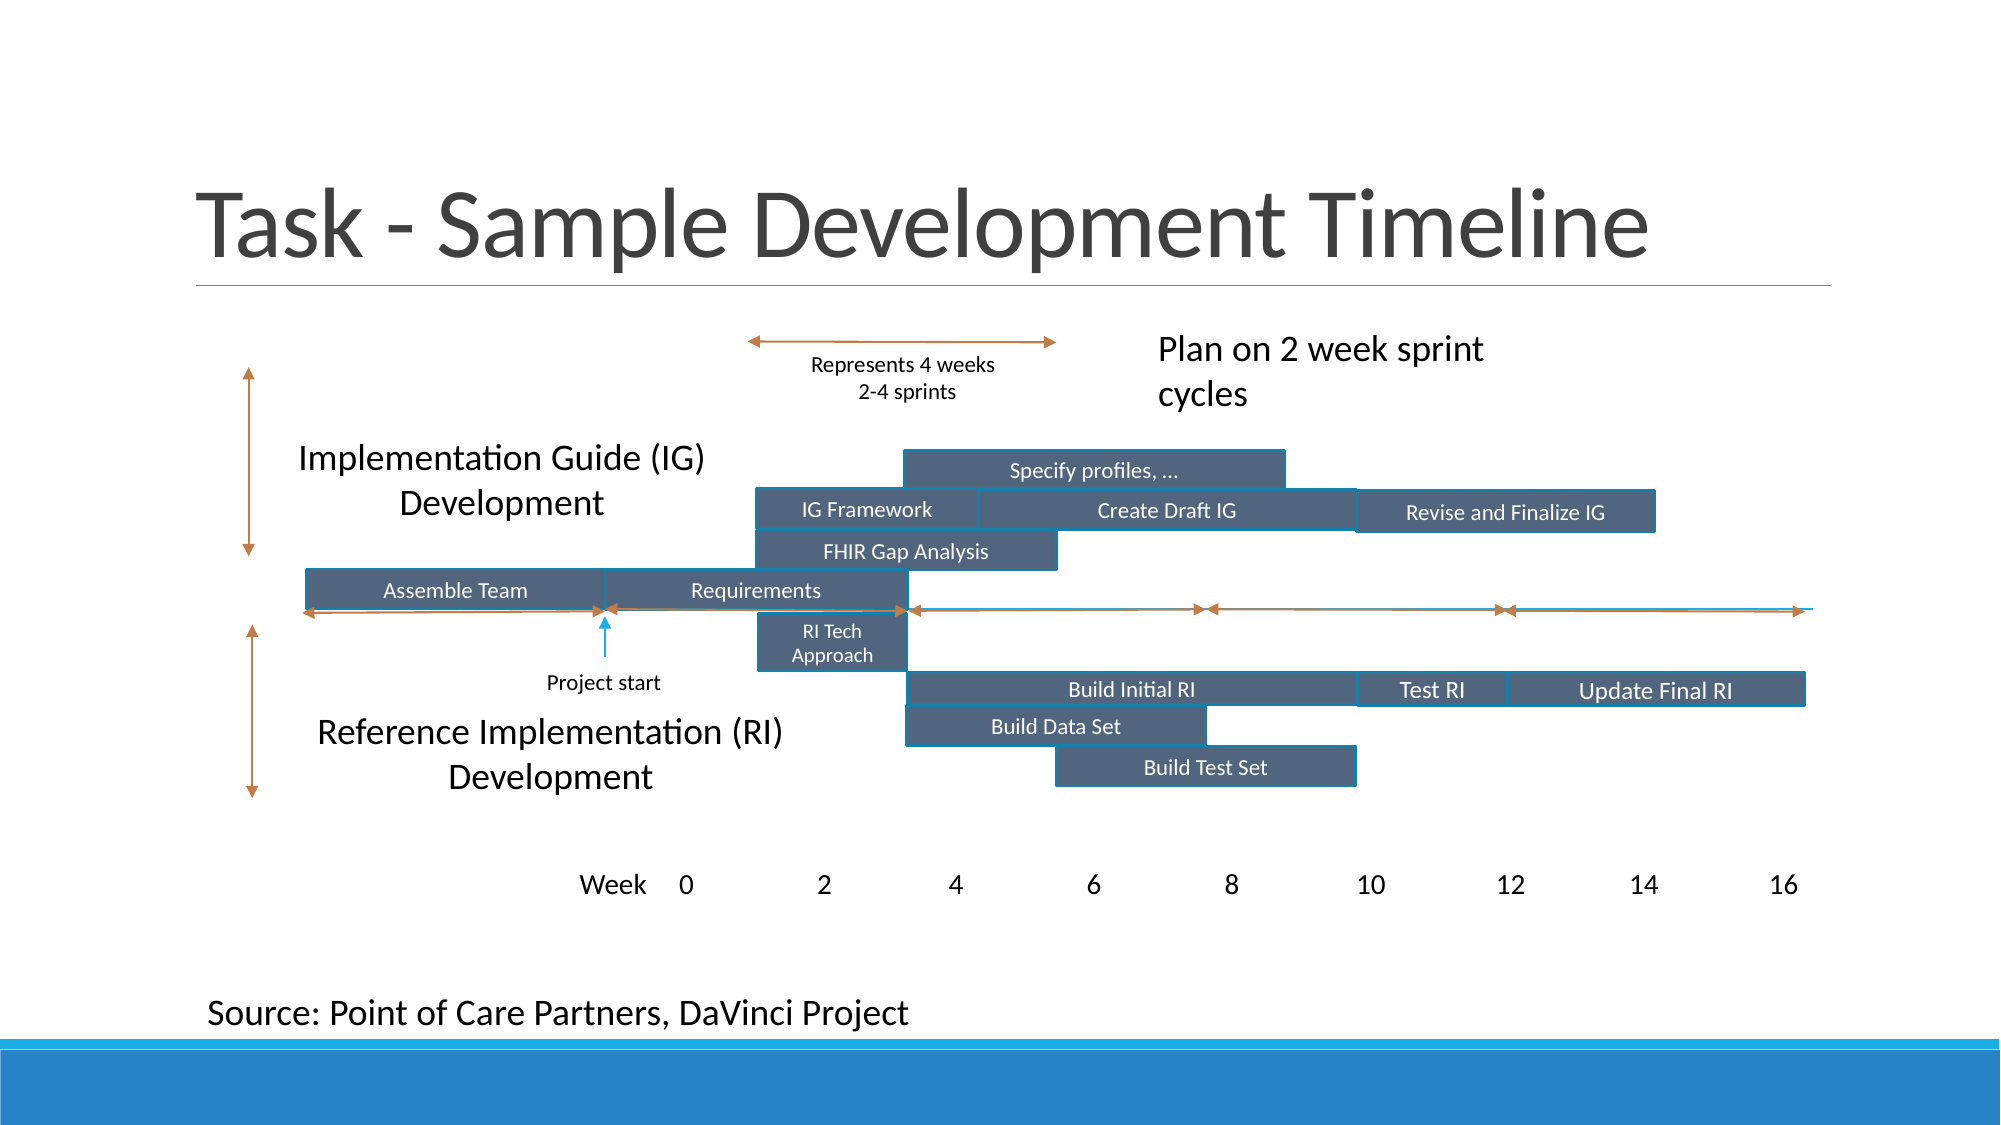

# Task - Sample Development Timeline
Plan on 2 week sprint cycles
Represents 4 weeks
2-4 sprints
Implementation Guide (IG)
Development
Specify profiles, …
IG Framework
Create Draft IG
Revise and Finalize IG
FHIR Gap Analysis
Assemble Team
Requirements
RI Tech Approach
Project start
Build Initial RI
Test RI
Update Final RI
Reference Implementation (RI)
Development
Build Data Set
Build Test Set
Week     0                   2                  4                   6                   8                  10                 12                14                 16
Source: Point of Care Partners, DaVinci Project